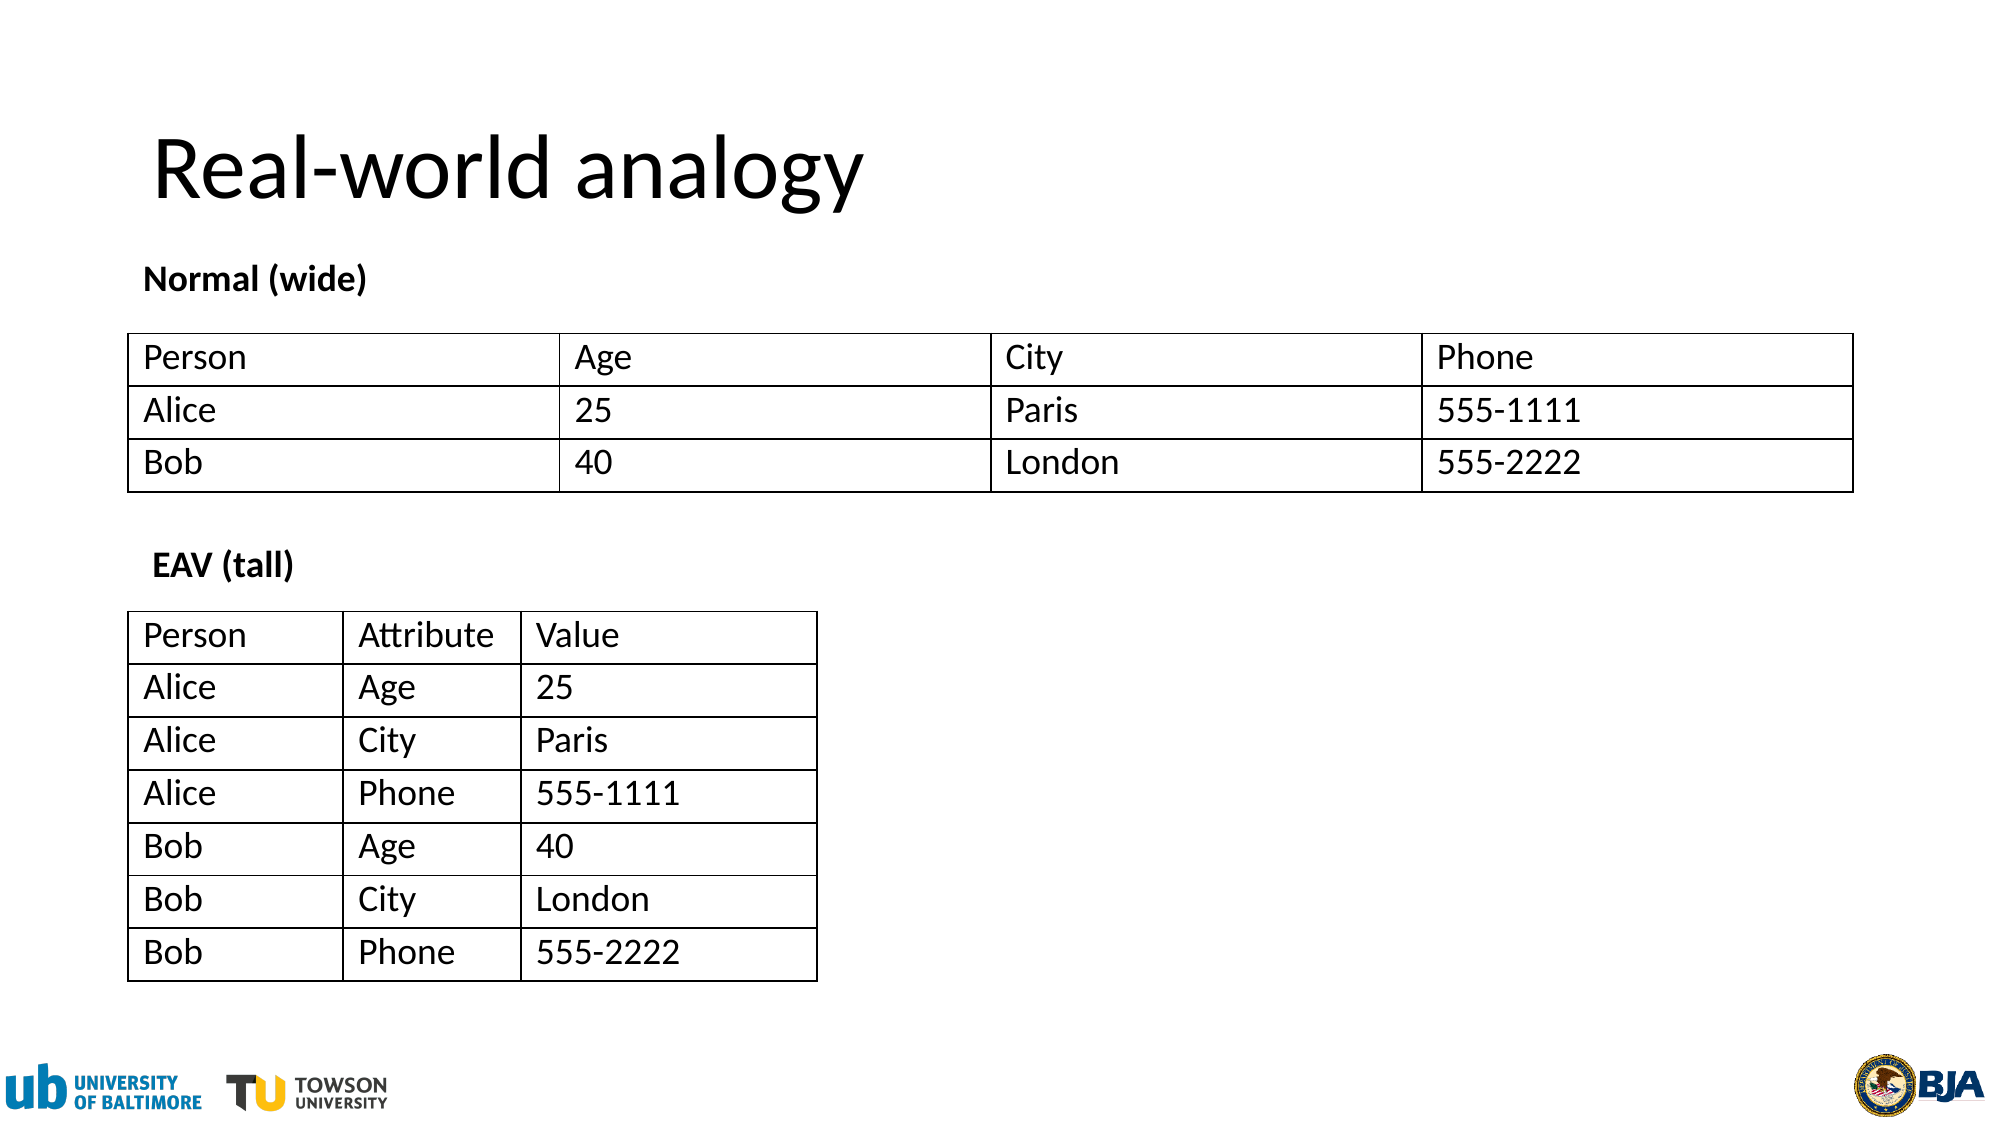

# Real-world analogy
Normal (wide)
| Person | Age | City | Phone |
| --- | --- | --- | --- |
| Alice | 25 | Paris | 555-1111 |
| Bob | 40 | London | 555-2222 |
EAV (tall)
| Person | Attribute | Value |
| --- | --- | --- |
| Alice | Age | 25 |
| Alice | City | Paris |
| Alice | Phone | 555-1111 |
| Bob | Age | 40 |
| Bob | City | London |
| Bob | Phone | 555-2222 |